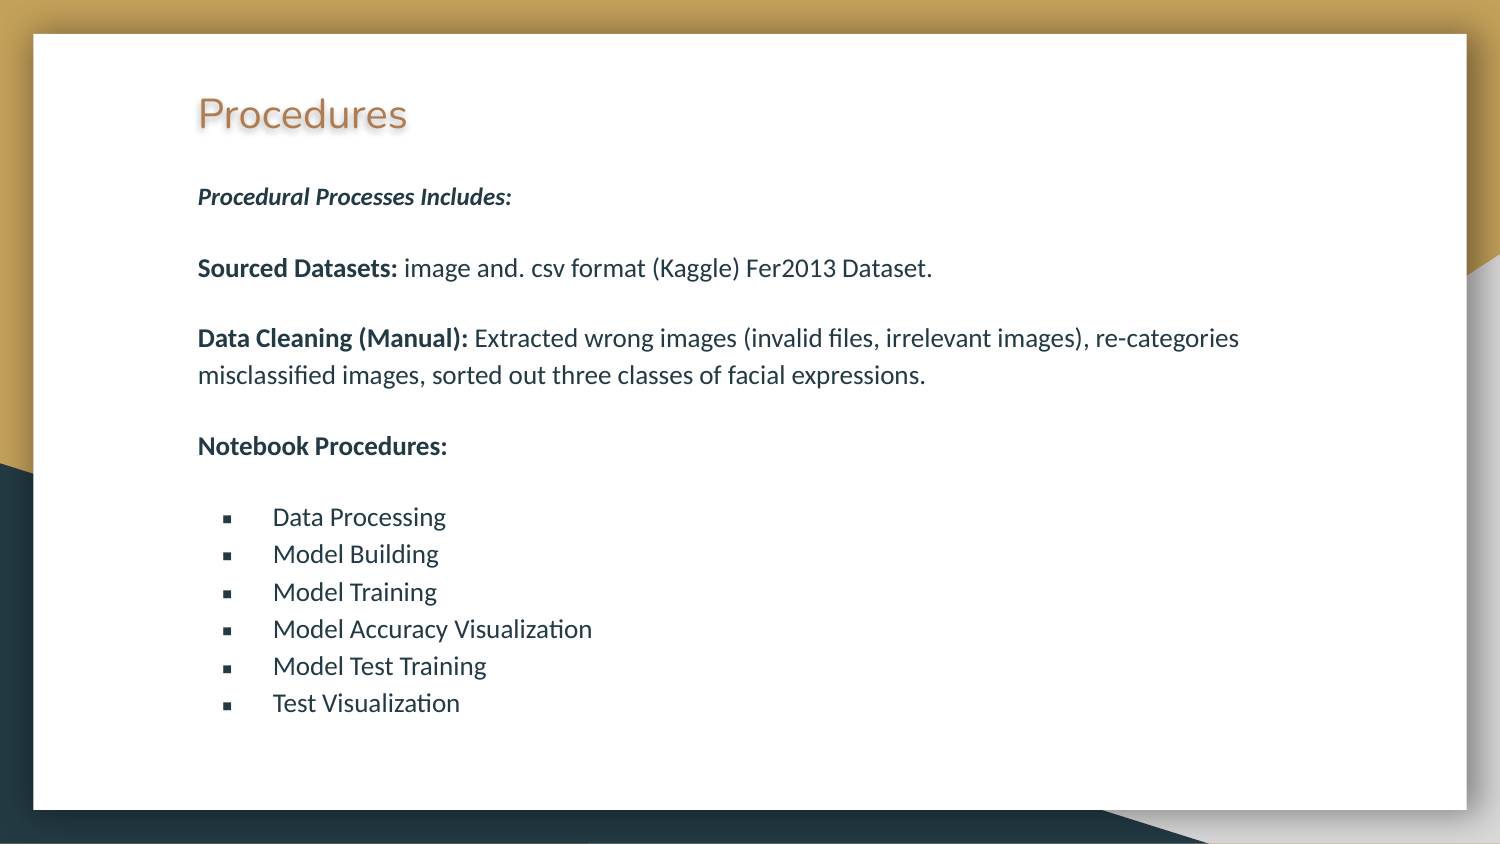

Procedures
Procedural Processes Includes:

Sourced Datasets: image and. csv format (Kaggle) Fer2013 Dataset.
Data Cleaning (Manual): Extracted wrong images (invalid files, irrelevant images), re-categories misclassified images, sorted out three classes of facial expressions.
Notebook Procedures:
Data Processing
Model Building
Model Training
Model Accuracy Visualization
Model Test Training
Test Visualization